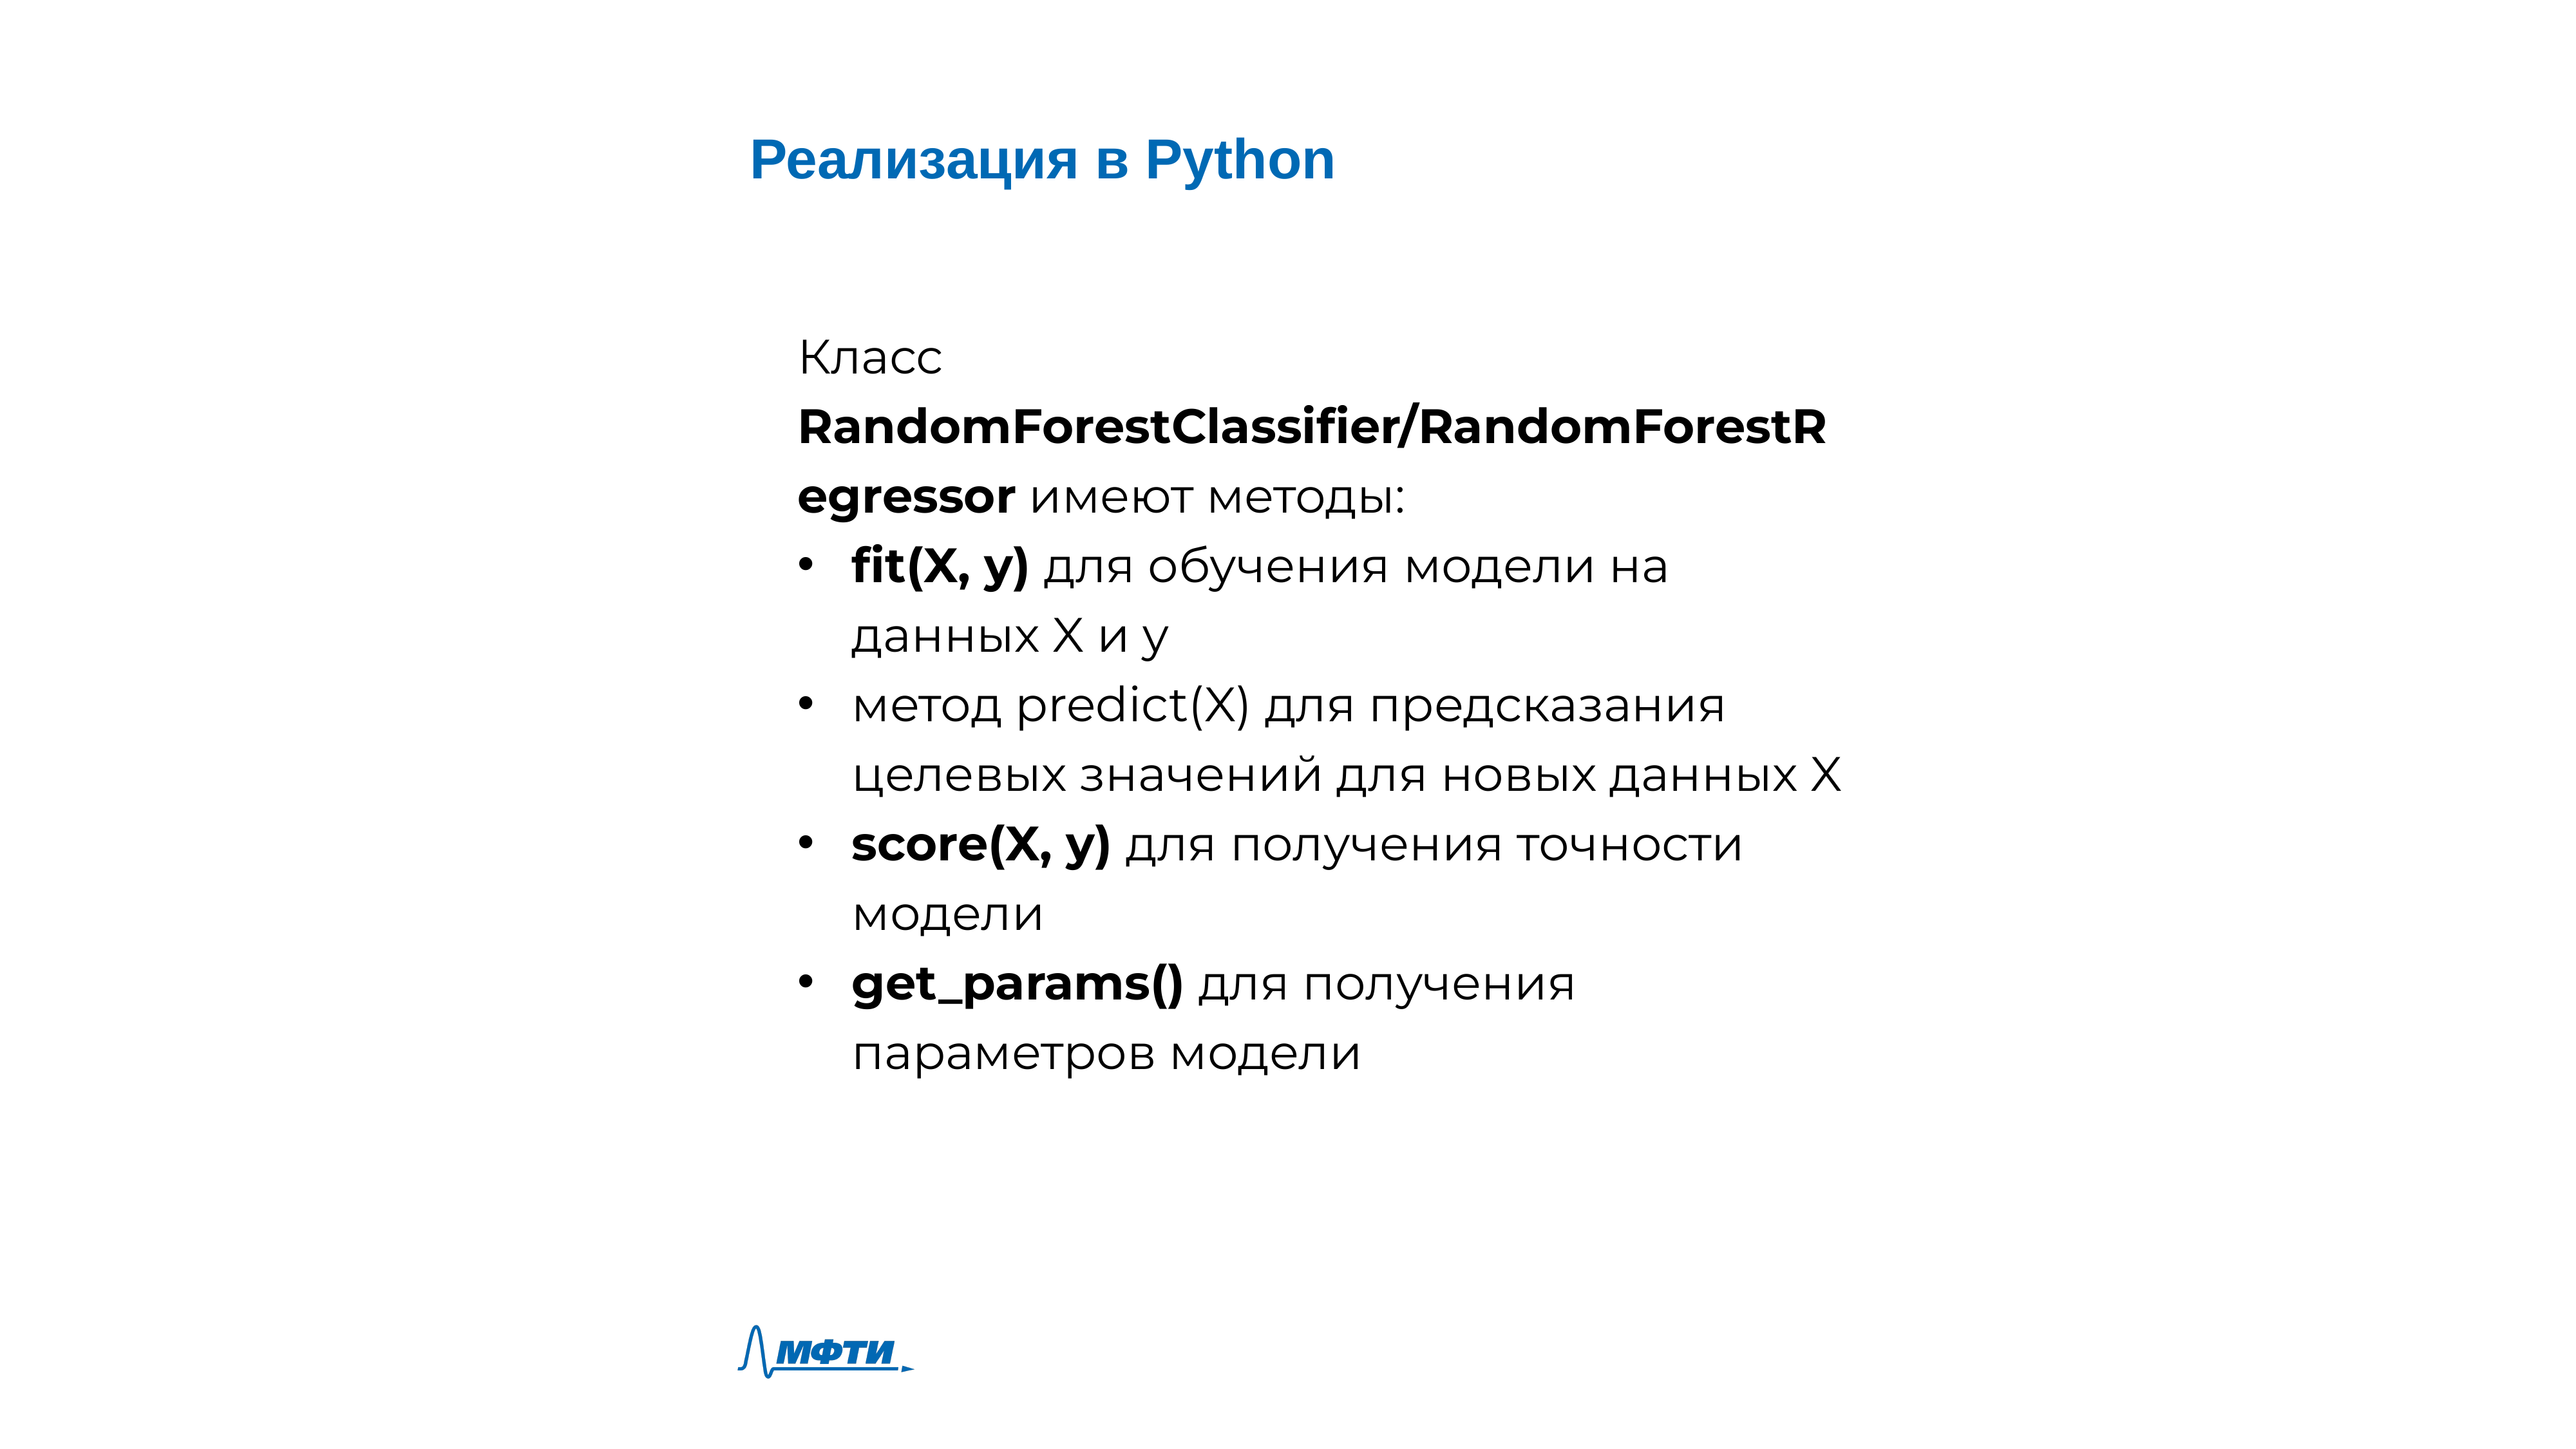

Реализация в Python
Класс RandomForestClassifier/RandomForestRegressor имеют методы:
fit(X, y) для обучения модели на данных X и y
метод predict(X) для предсказания целевых значений для новых данных X
score(X, y) для получения точности модели
get_params() для получения параметров модели